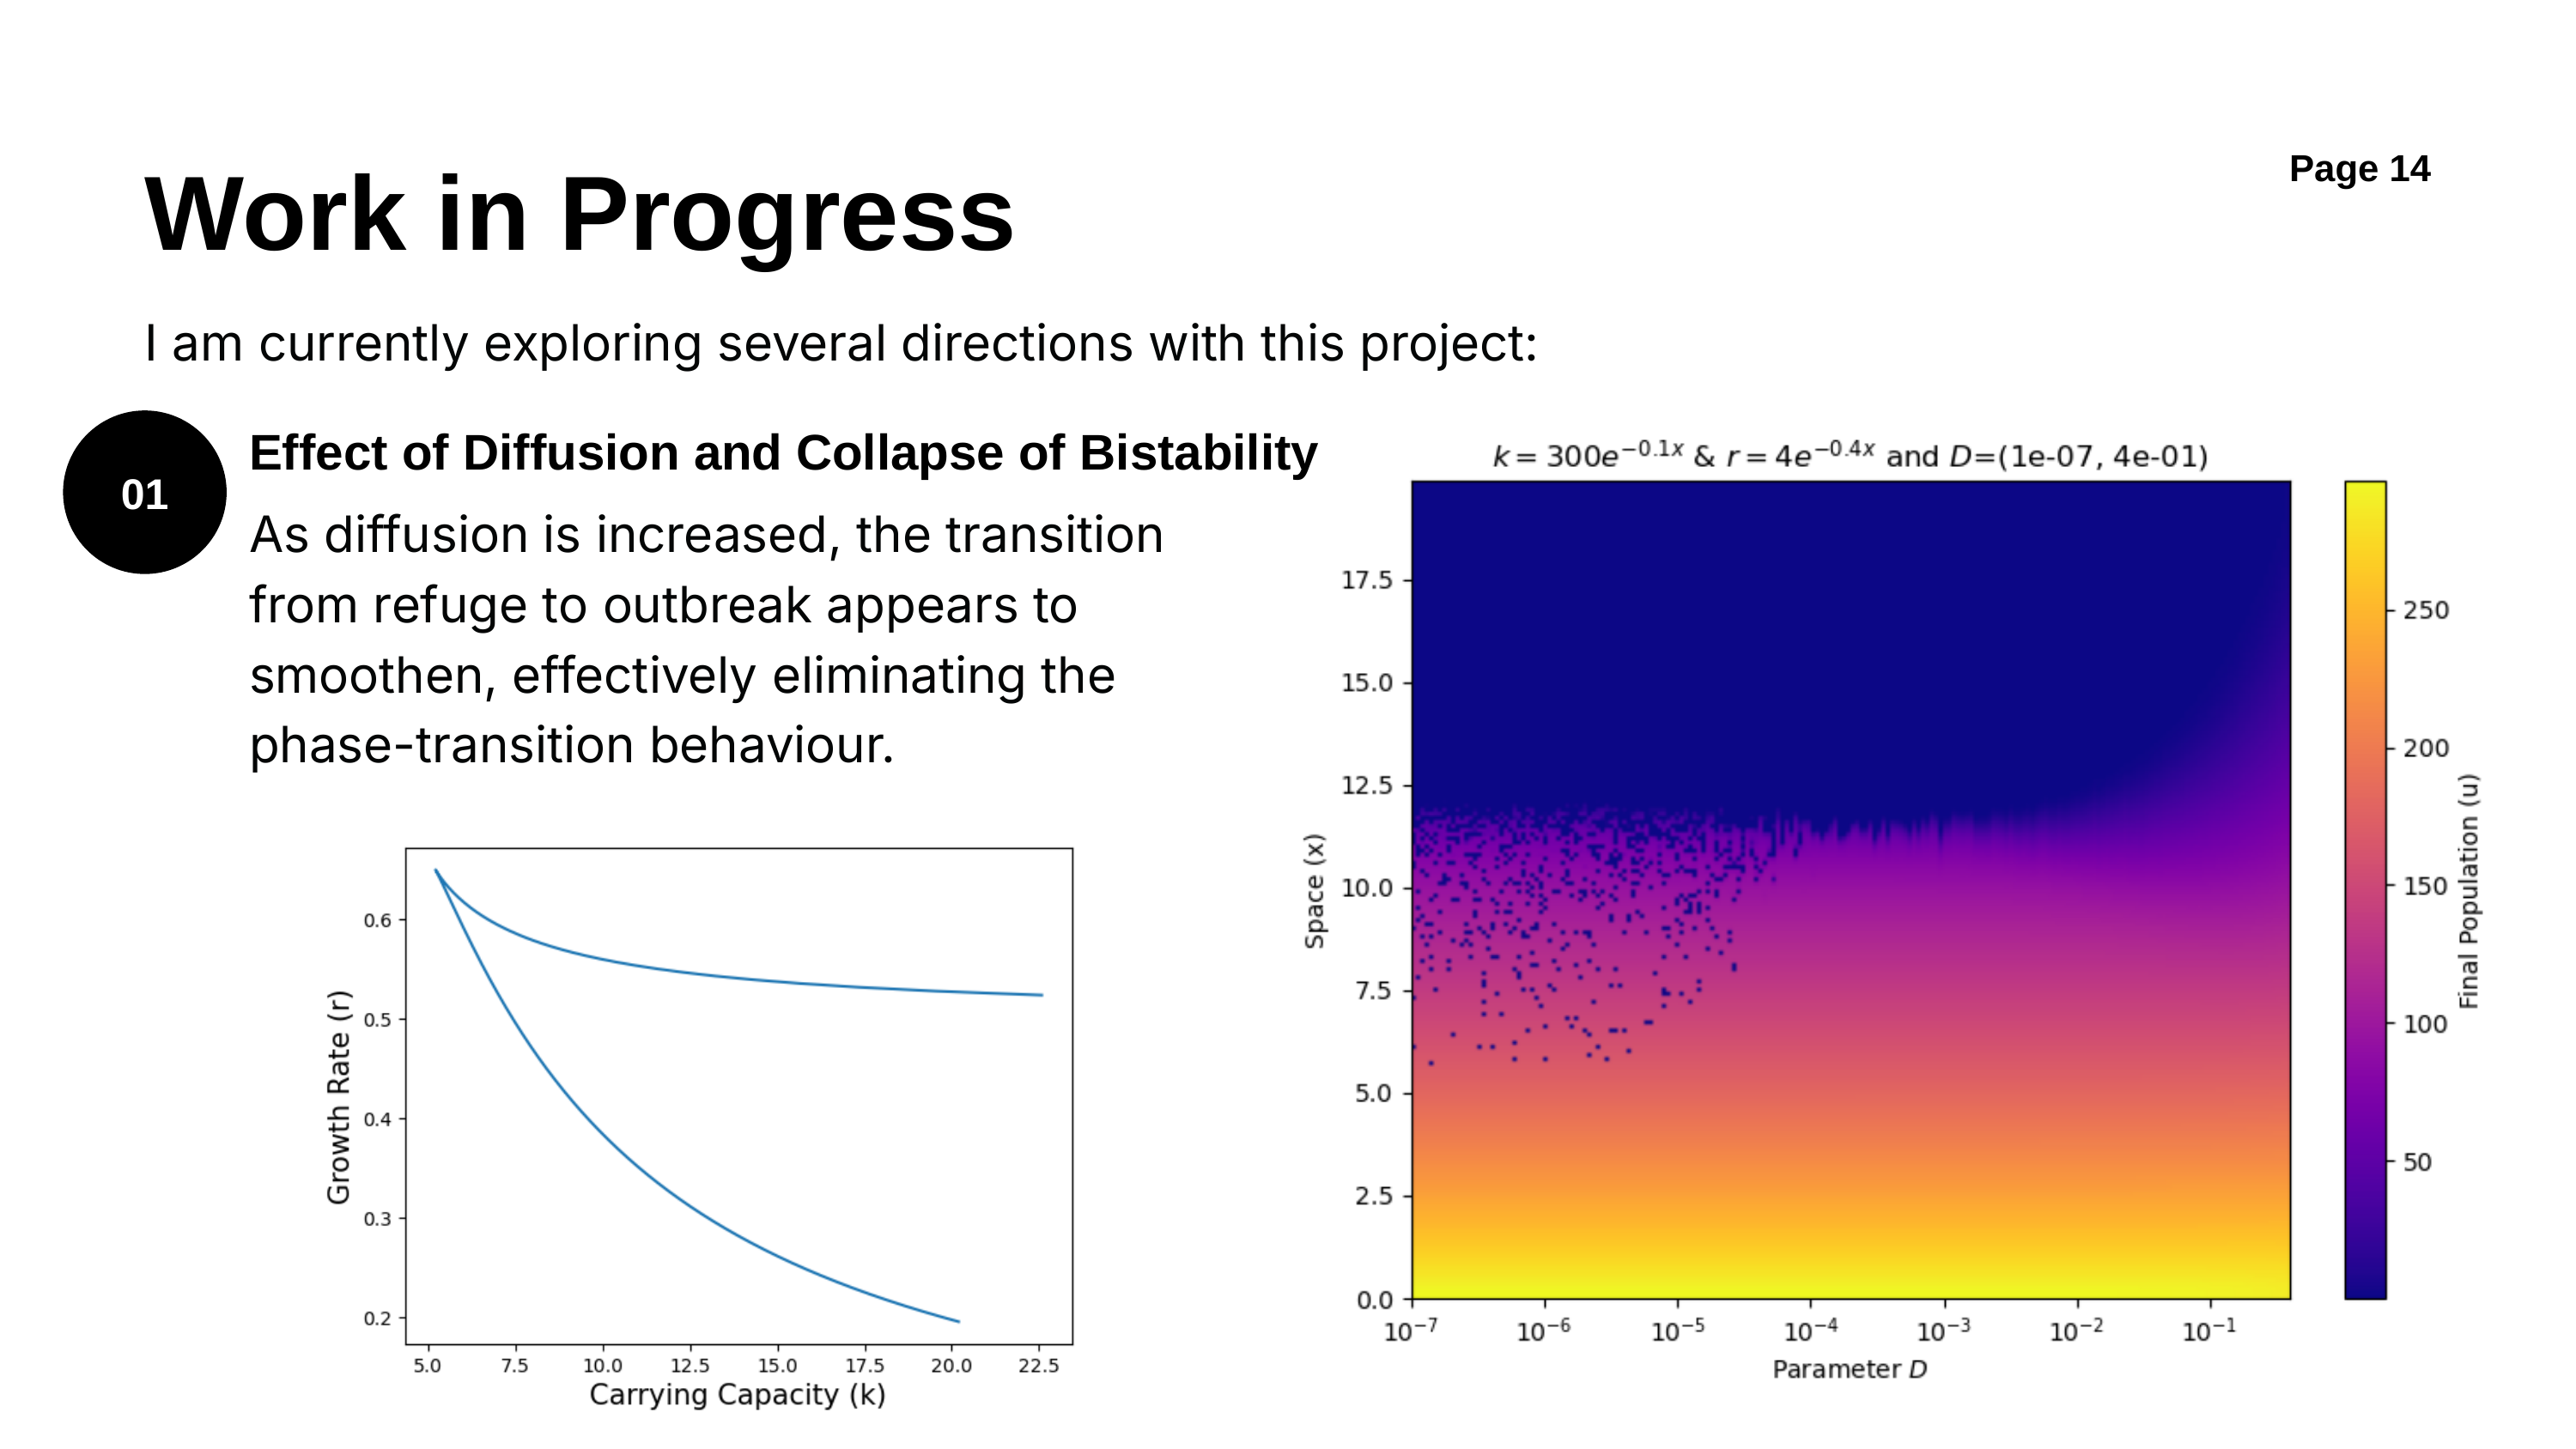

Page 14
Work in Progress
I am currently exploring several directions with this project:

Effect of Diffusion and Collapse of Bistability
01
As diffusion is increased, the transition from refuge to outbreak appears to smoothen, effectively eliminating the phase-transition behaviour.